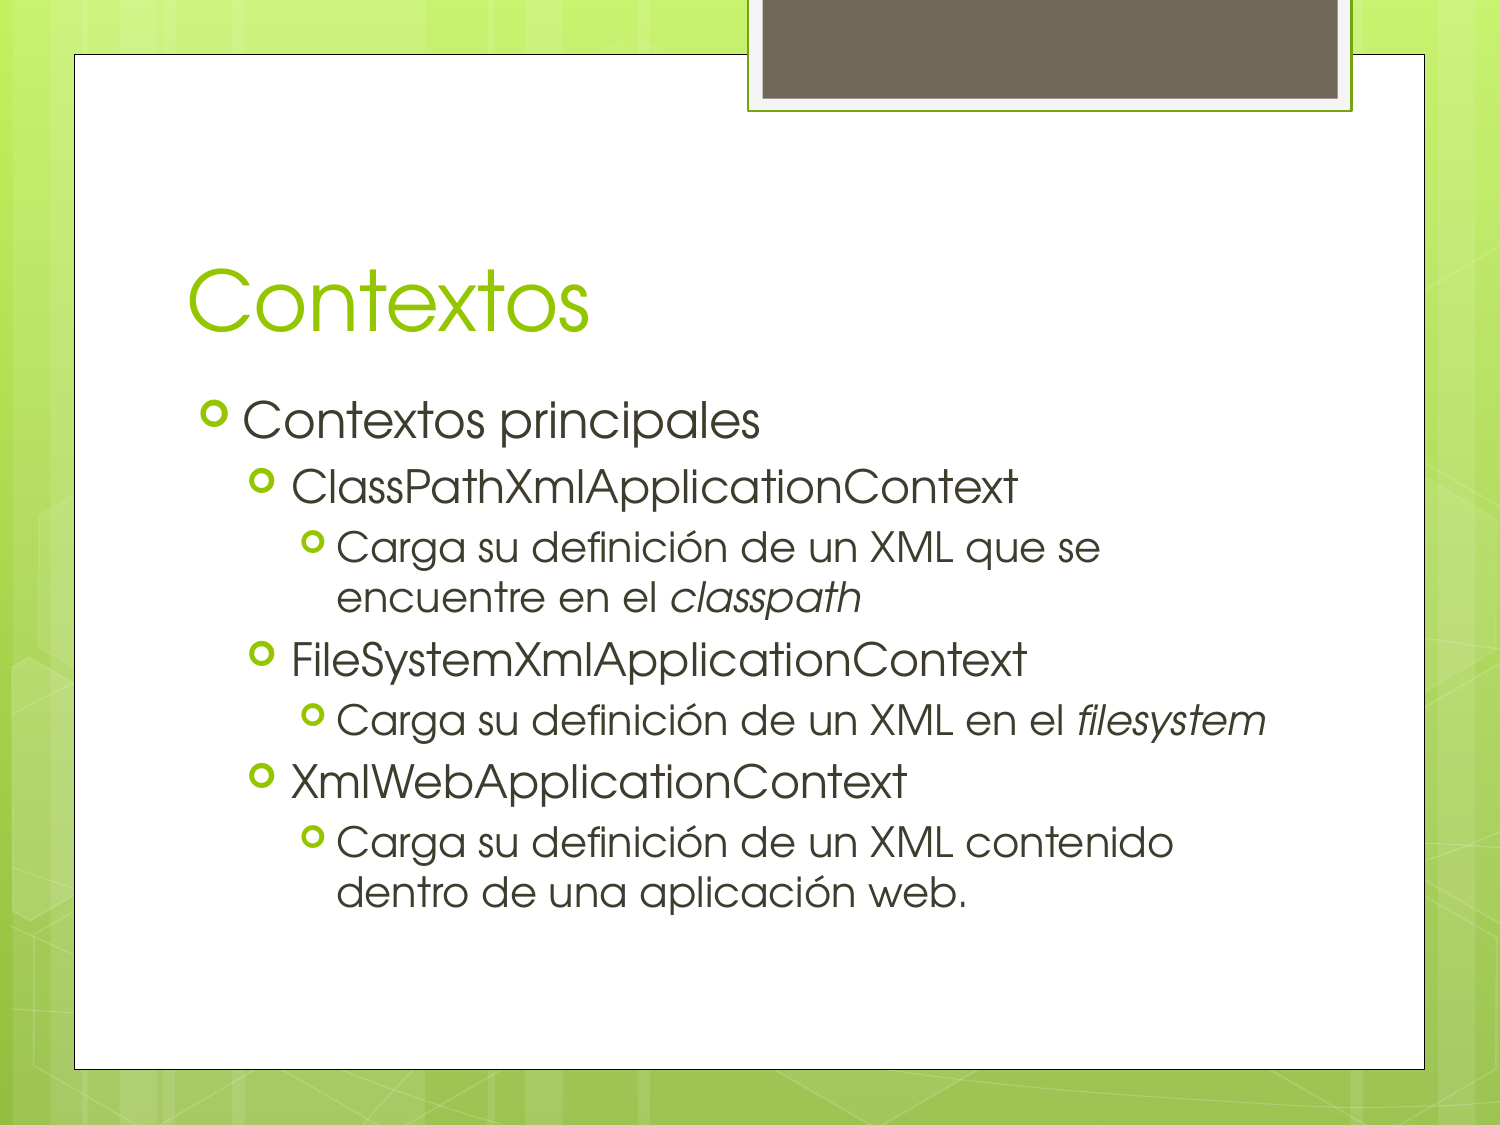

# Contextos
Contextos principales
ClassPathXmlApplicationContext
Carga su definición de un XML que se encuentre en el classpath
FileSystemXmlApplicationContext
Carga su definición de un XML en el filesystem
XmlWebApplicationContext
Carga su definición de un XML contenido dentro de una aplicación web.